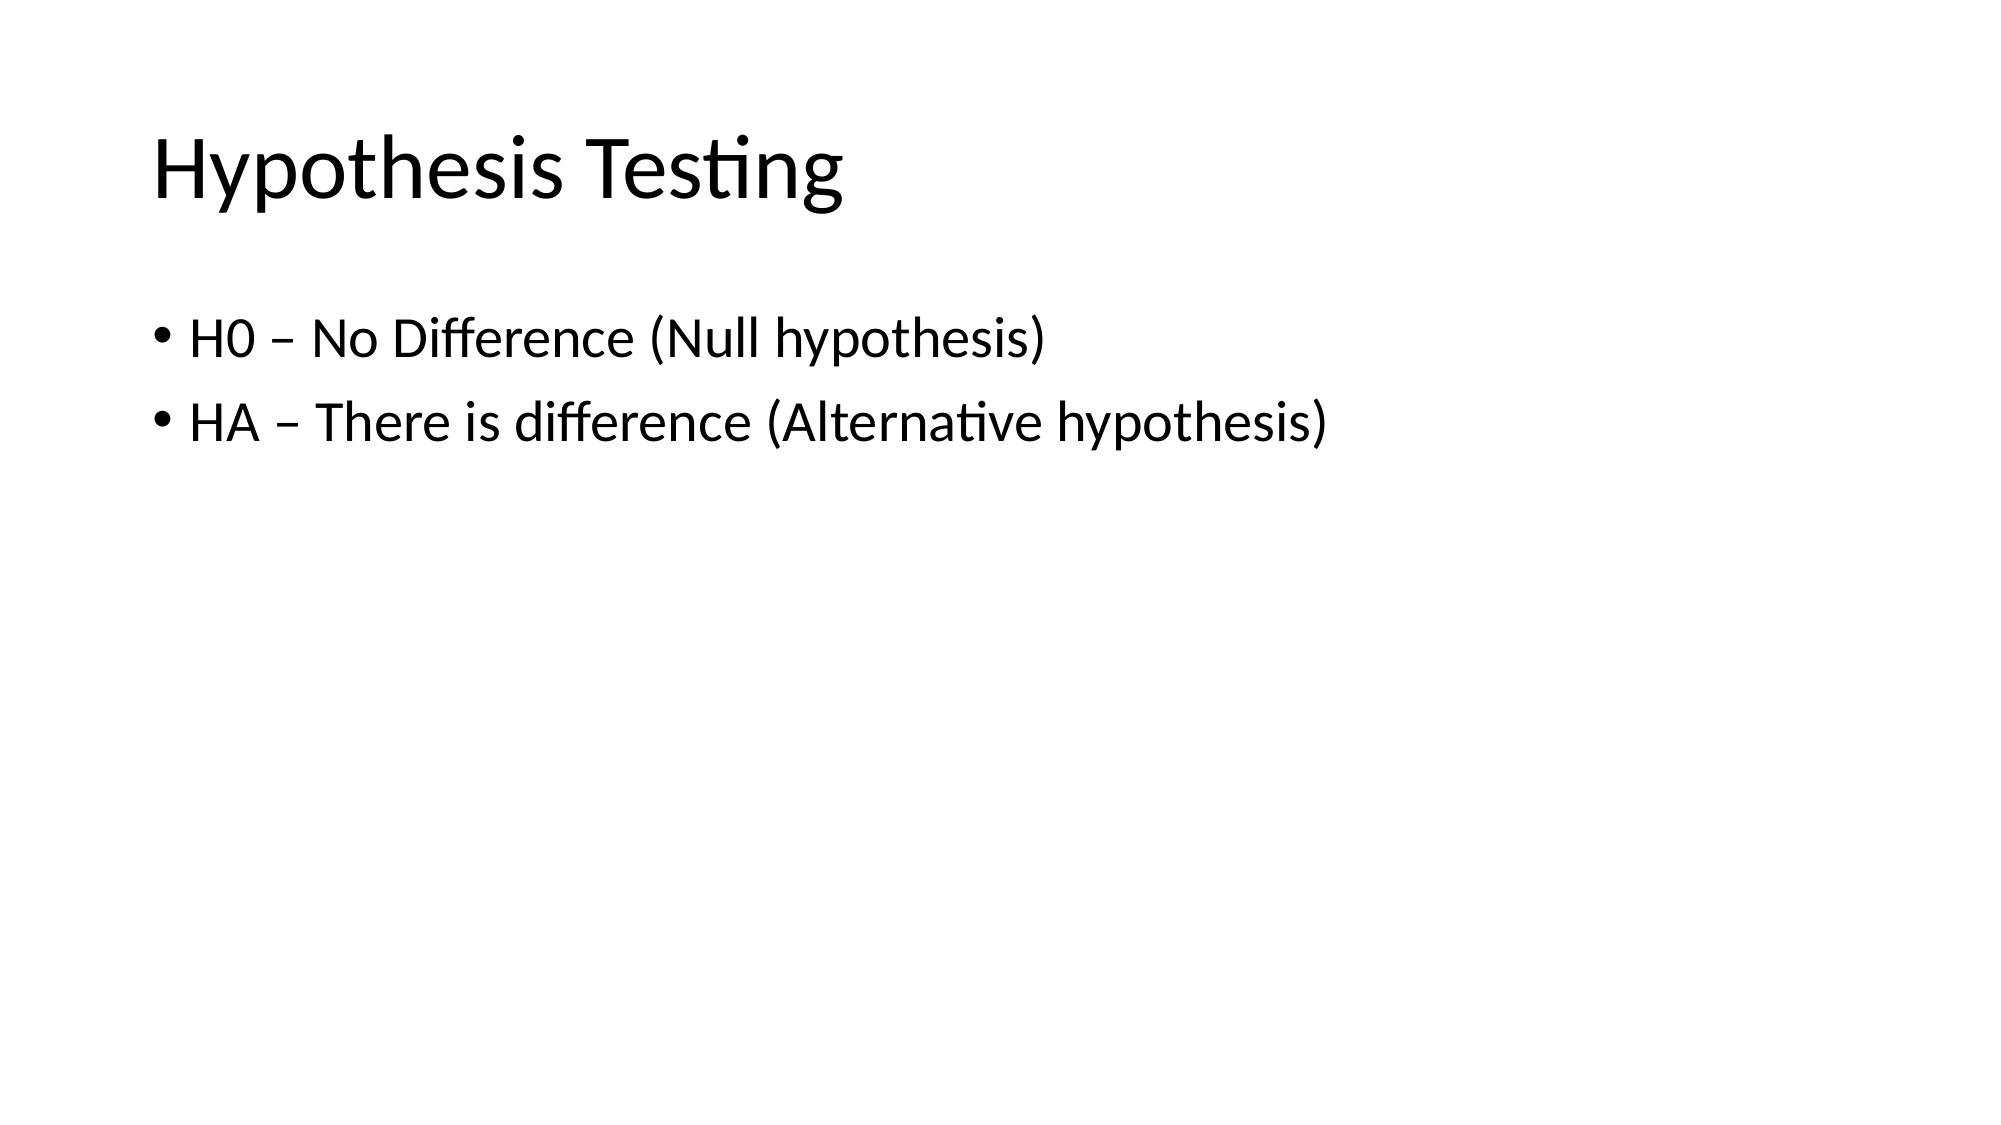

# Hypothesis Testing
H0 – No Difference (Null hypothesis)
HA – There is difference (Alternative hypothesis)